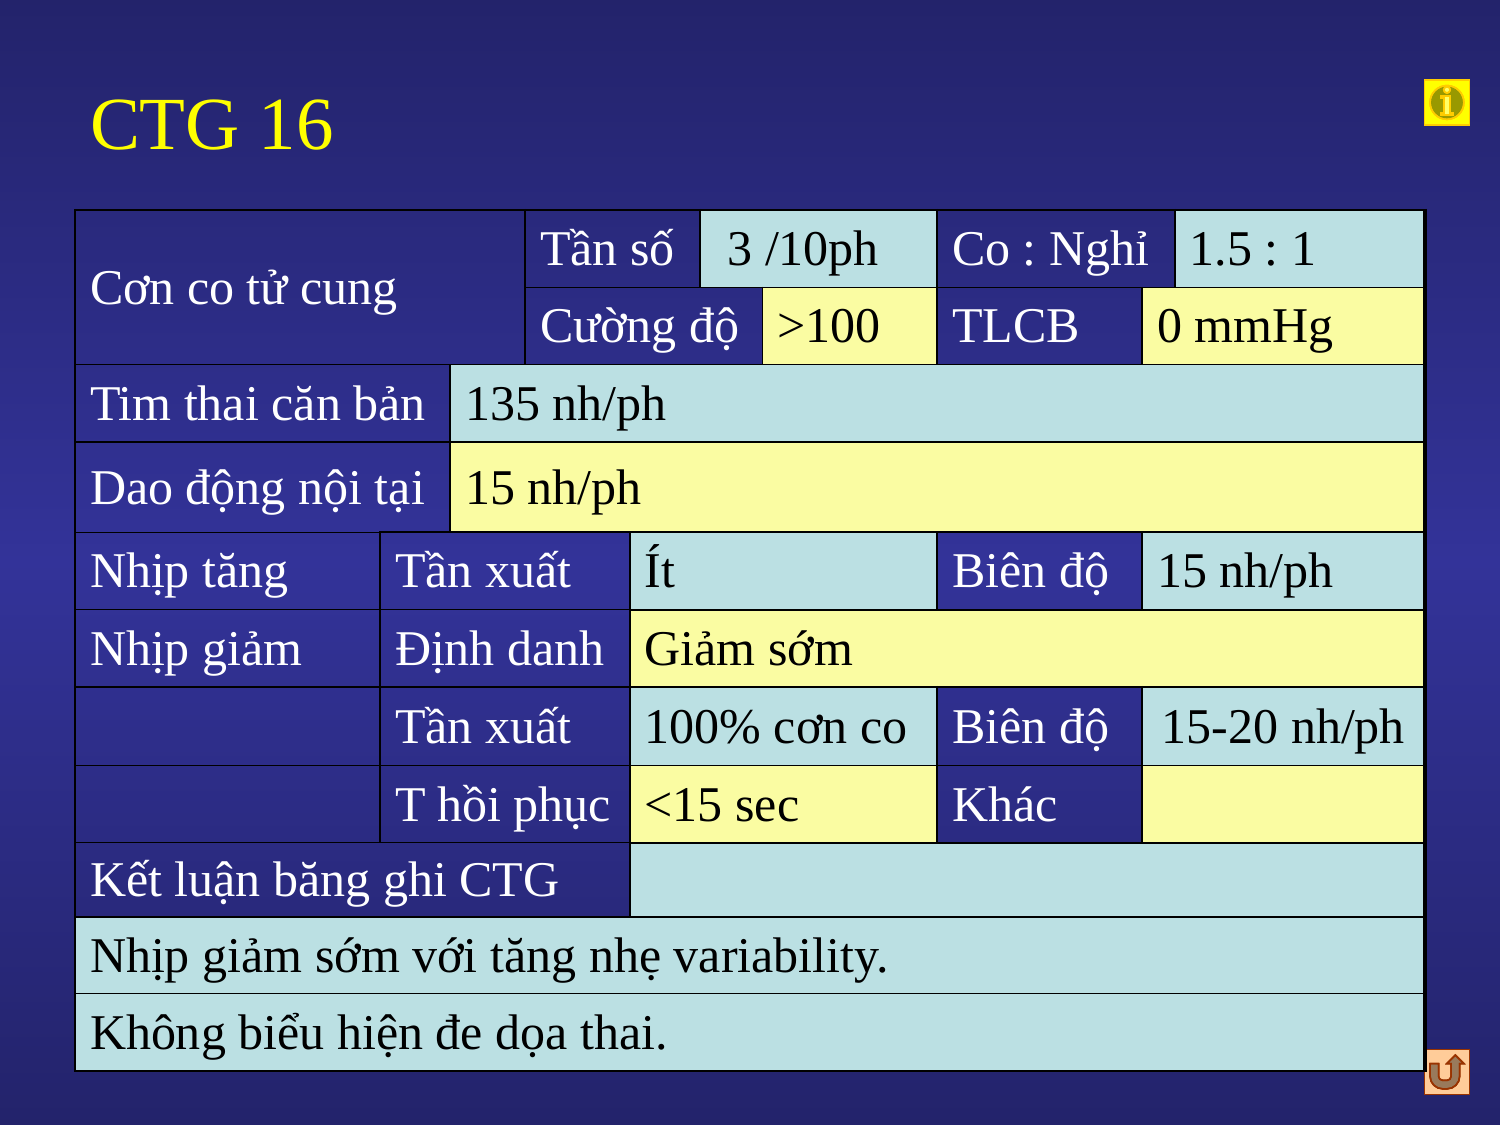

# CTG 16

| Cơn co tử cung |  |  | Tần số |  | 3 /10ph |  | Co : Nghỉ |  | 1.5 : 1 |
| --- | --- | --- | --- | --- | --- | --- | --- | --- | --- |
|  |  |  | Cường độ |  |  | >100 | TLCB | 0 mmHg |  |
| Tim thai căn bản |  | 135 nh/ph |  |  |  |  |  |  |  |
| Dao động nội tại |  | 15 nh/ph |  |  |  |  |  |  |  |
| Nhịp tăng | Tần xuất |  |  | Ít |  |  | Biên độ | 15 nh/ph |  |
| Nhịp giảm | Định danh |  |  | Giảm sớm |  |  |  |  |  |
|  | Tần xuất |  |  | 100% cơn co |  |  | Biên độ | 15-20 nh/ph |  |
|  | T hồi phục |  |  | <15 sec |  |  | Khác |  |  |
| Kết luận băng ghi CTG |  |  |  |  |  |  |  |  |  |
| Nhịp giảm sớm với tăng nhẹ variability. |  |  |  |  |  |  |  |  |  |
| Không biểu hiện đe dọa thai. |  |  |  |  |  |  |  |  |  |